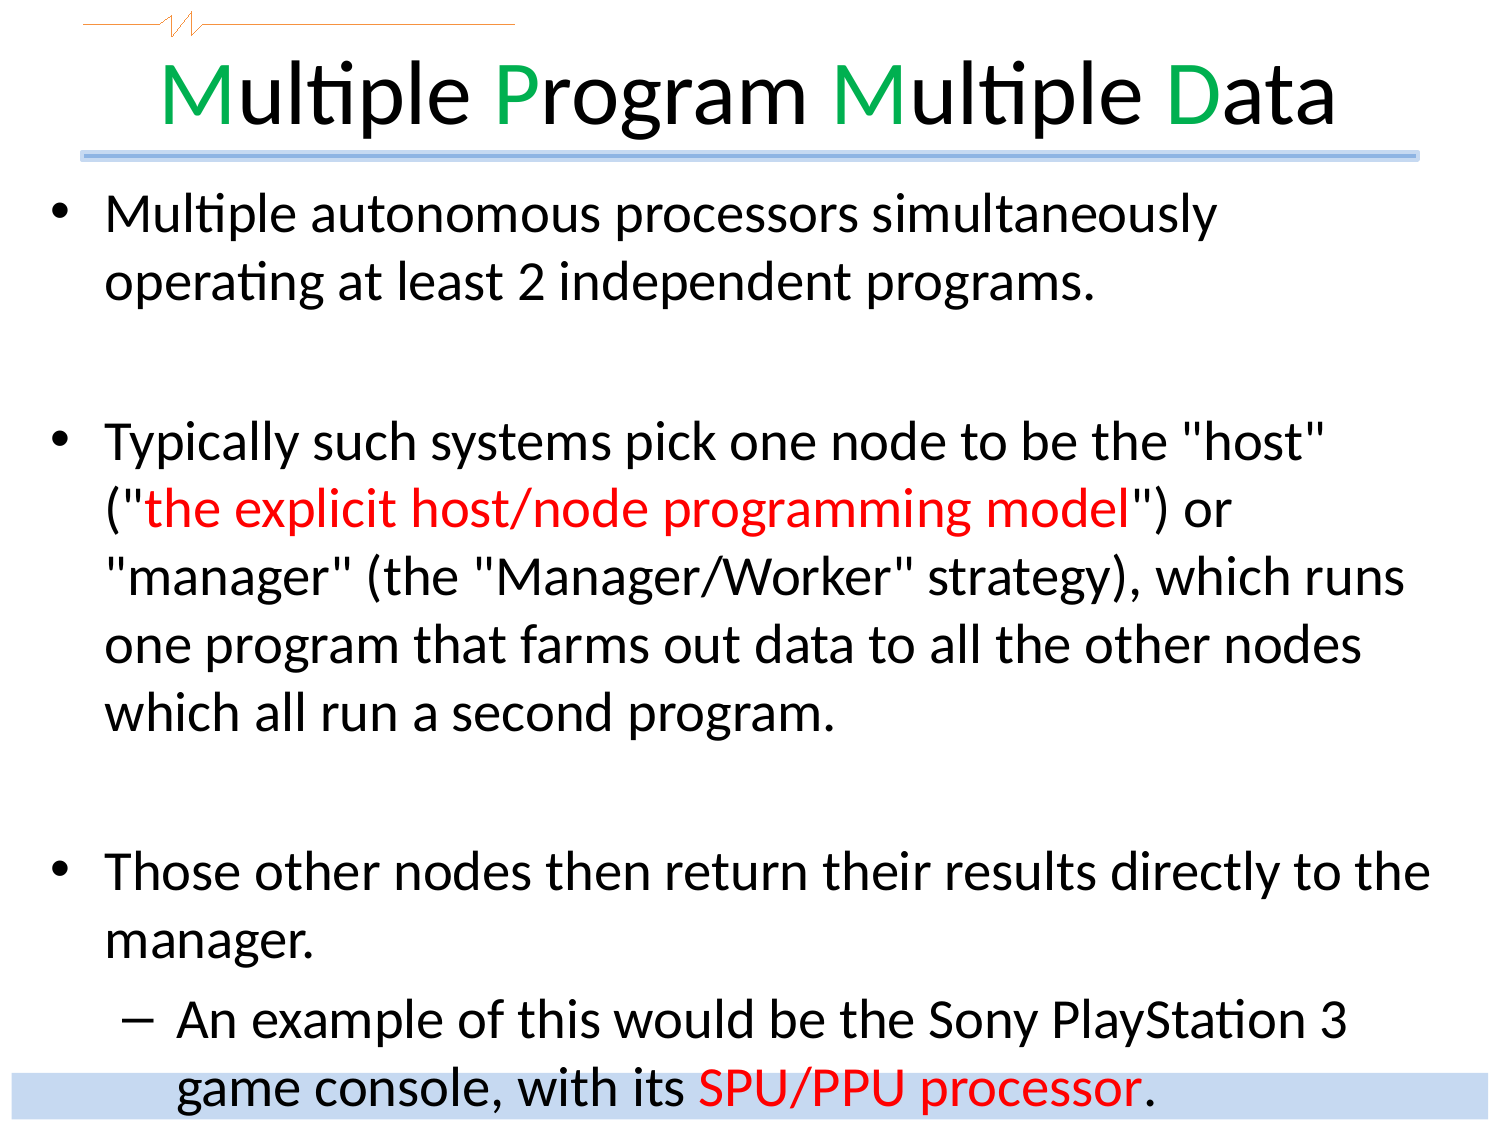

# Multiple Program Multiple Data
Multiple autonomous processors simultaneously operating at least 2 independent programs.

Typically such systems pick one node to be the "host" ("the explicit host/node programming model") or "manager" (the "Manager/Worker" strategy), which runs one program that farms out data to all the other nodes which all run a second program.

Those other nodes then return their results directly to the manager.
An example of this would be the Sony PlayStation 3 game console, with its SPU/PPU processor.